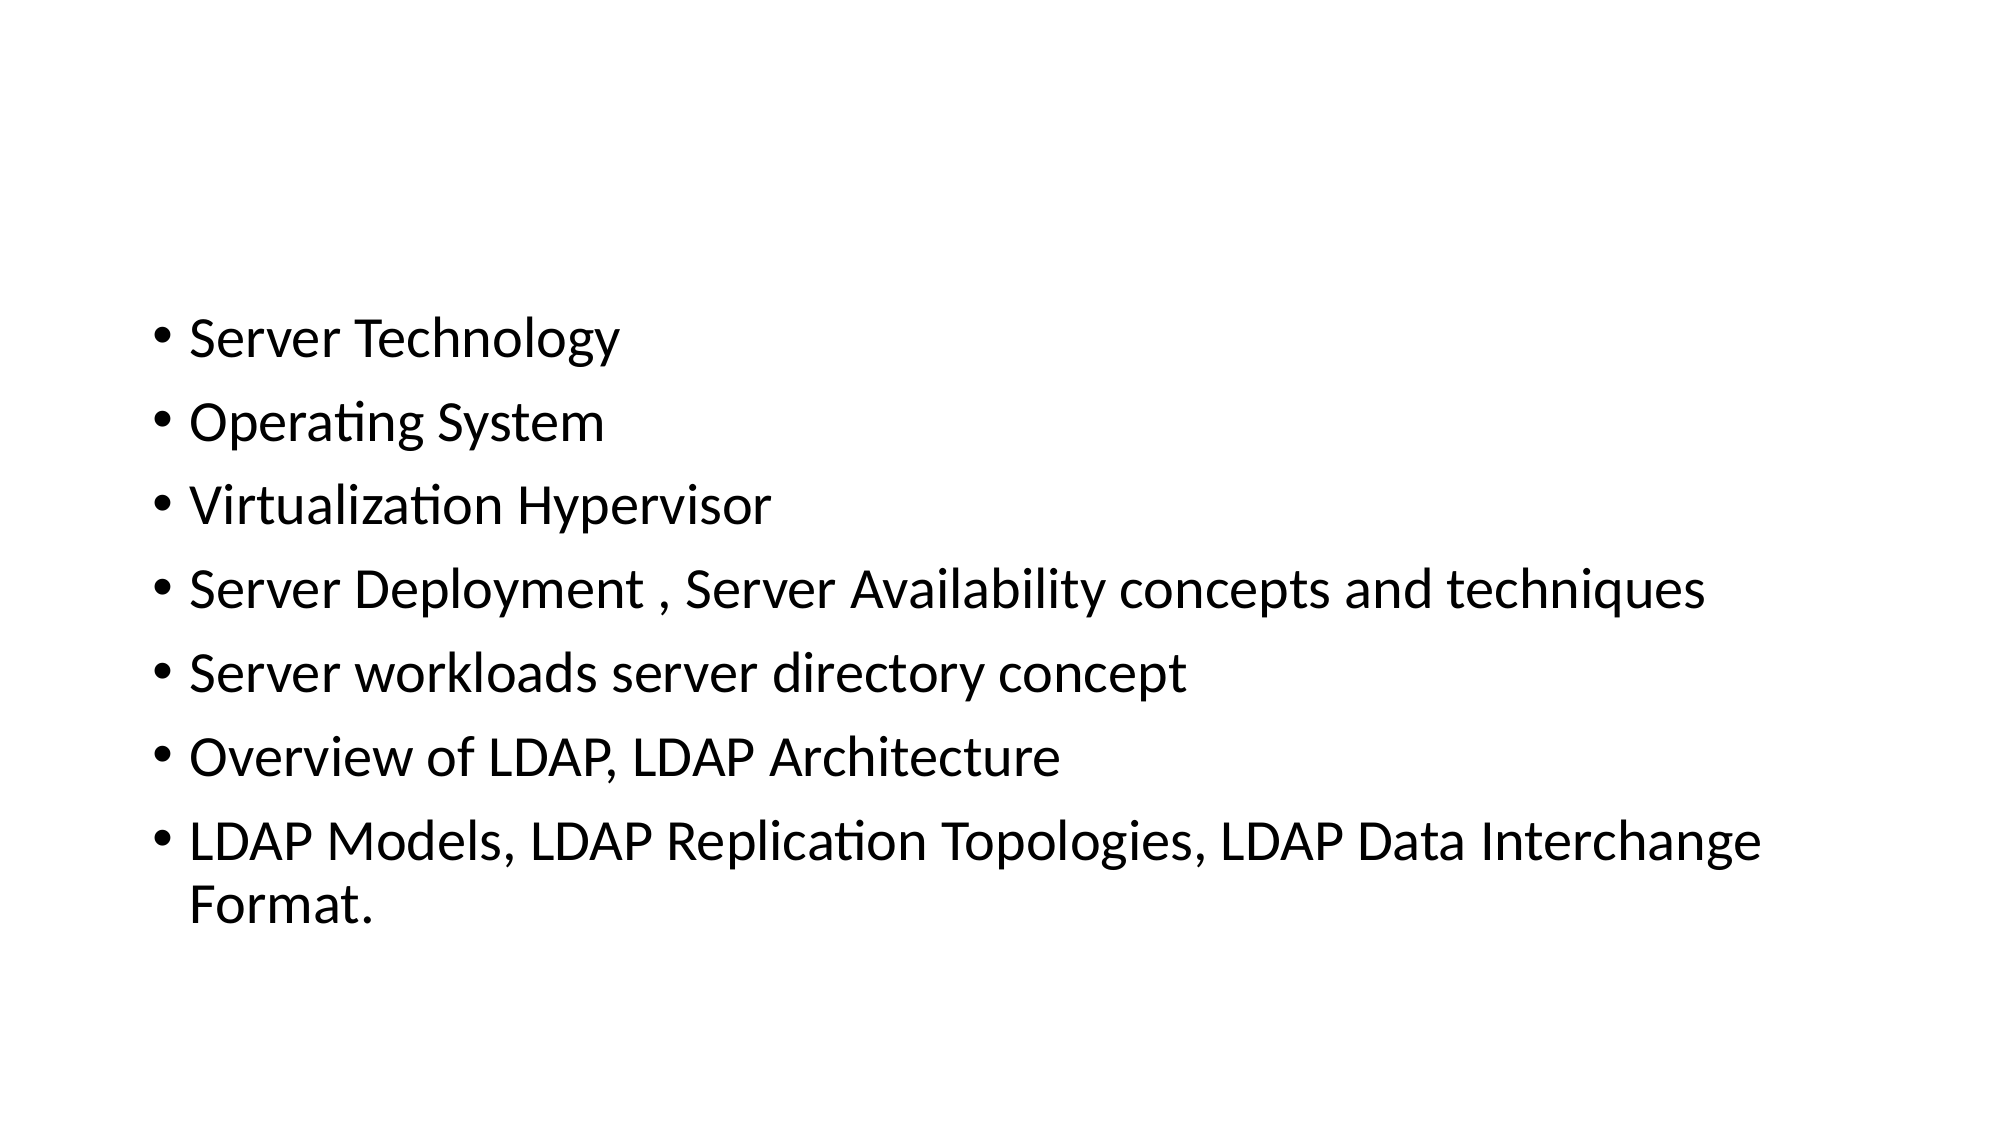

Server Technology
Operating System
Virtualization Hypervisor
Server Deployment , Server Availability concepts and techniques
Server workloads server directory concept
Overview of LDAP, LDAP Architecture
LDAP Models, LDAP Replication Topologies, LDAP Data Interchange Format.